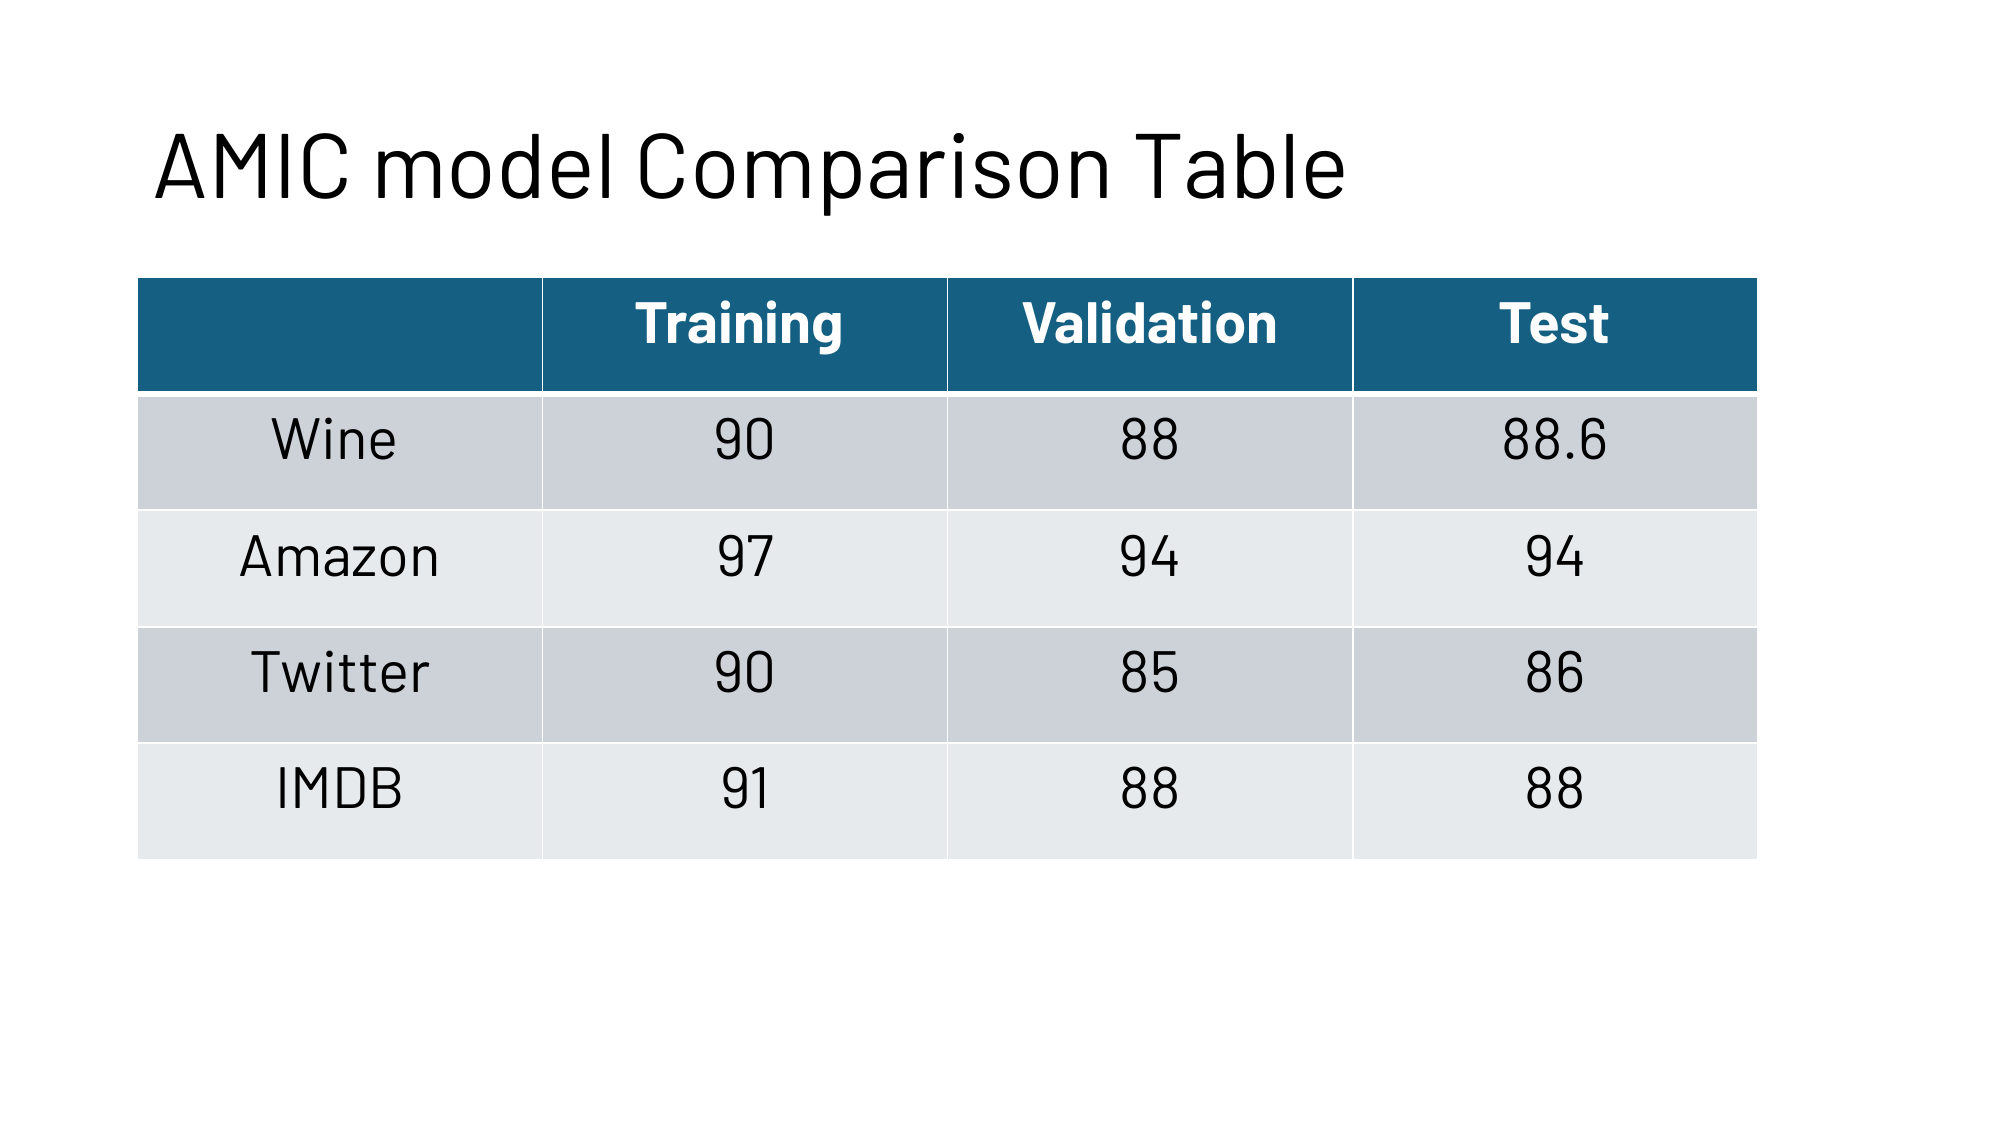

# AMIC model Comparison Table
|  | Training | Validation | Test |
| --- | --- | --- | --- |
| Wine | 90 | 88 | 88.6 |
| Amazon | 97 | 94 | 94 |
| Twitter | 90 | 85 | 86 |
| IMDB | 91 | 88 | 88 |